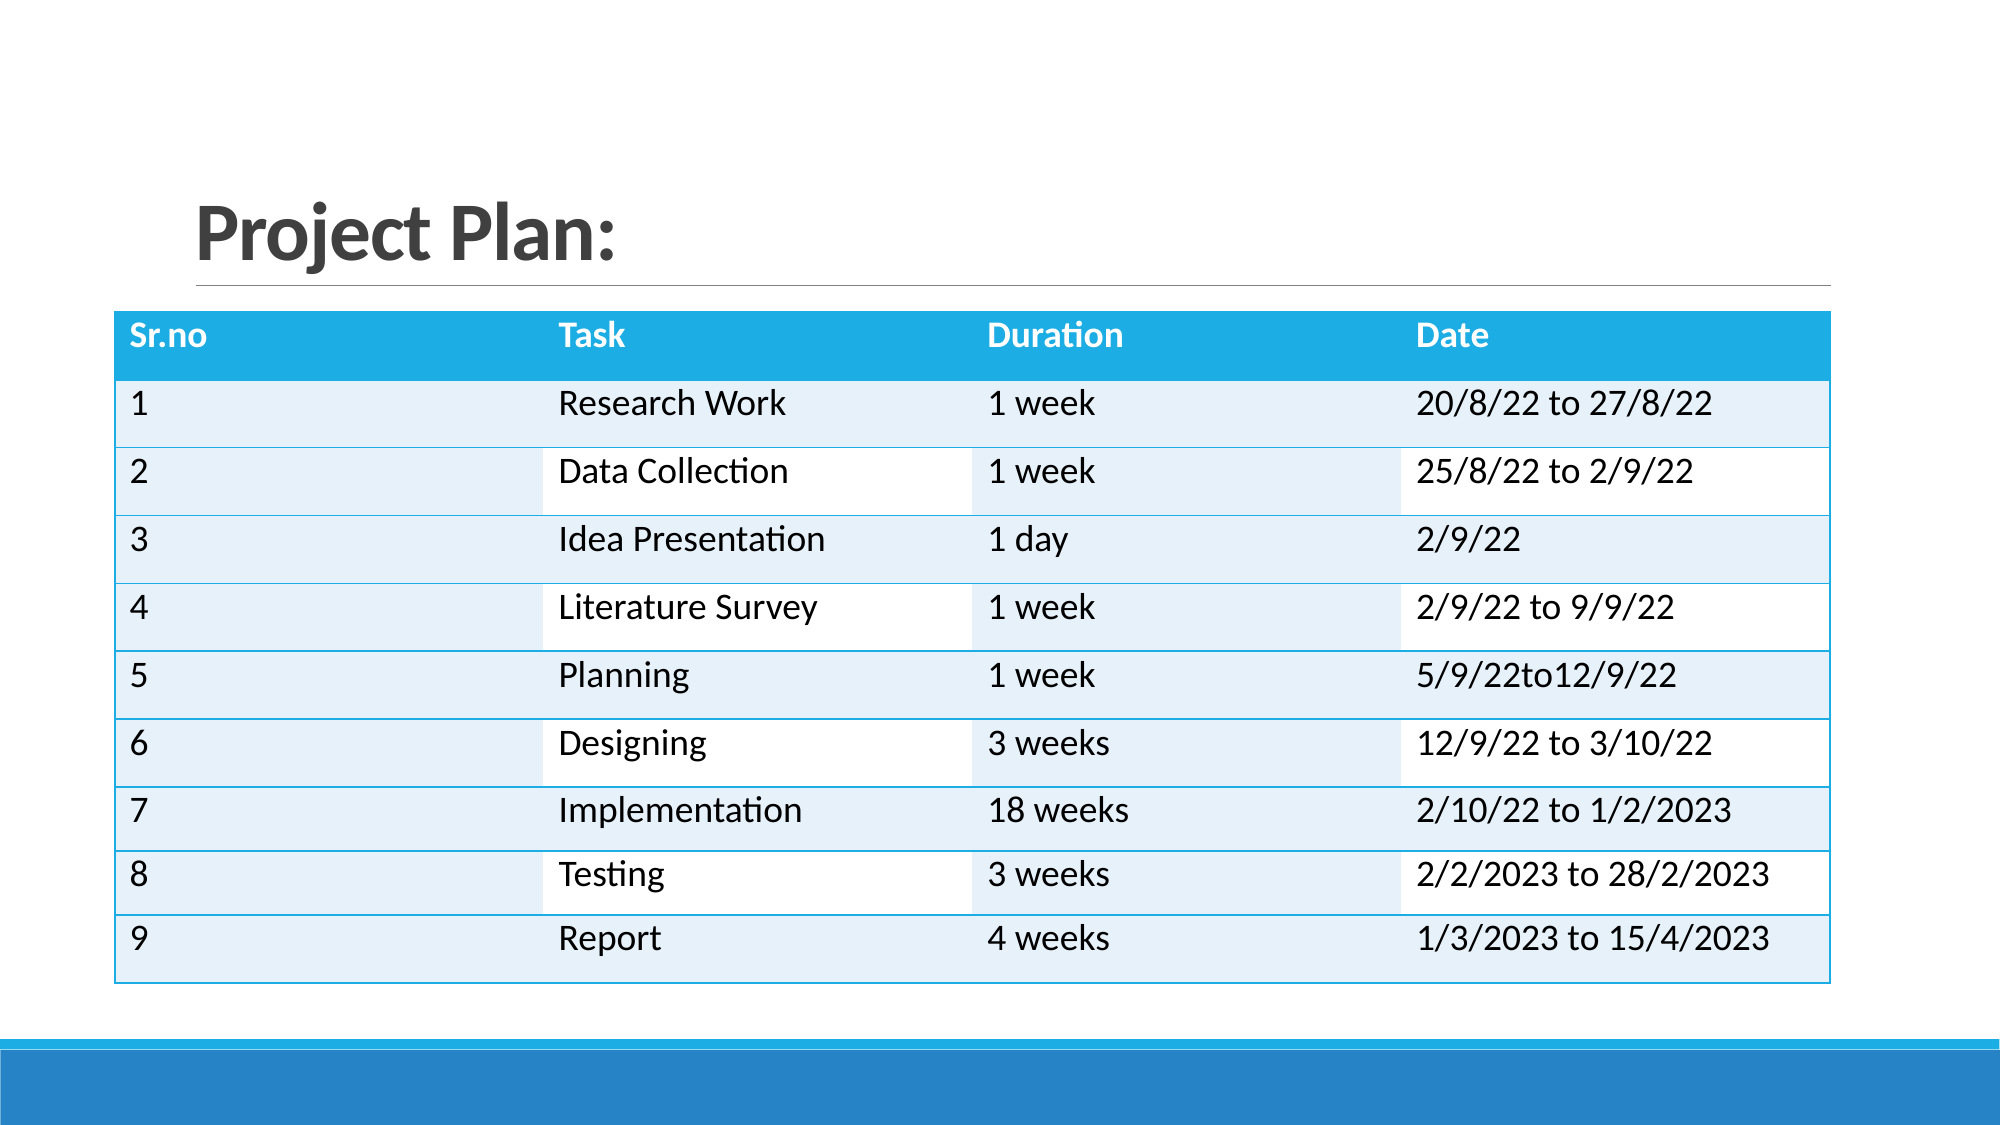

# Project Plan:
| Sr.no | Task | Duration | Date |
| --- | --- | --- | --- |
| 1 | Research Work | 1 week | 20/8/22 to 27/8/22 |
| 2 | Data Collection | 1 week | 25/8/22 to 2/9/22 |
| 3 | Idea Presentation | 1 day | 2/9/22 |
| 4 | Literature Survey | 1 week | 2/9/22 to 9/9/22 |
| 5 | Planning | 1 week | 5/9/22to12/9/22 |
| 6 | Designing | 3 weeks | 12/9/22 to 3/10/22 |
| 7 | Implementation | 18 weeks | 2/10/22 to 1/2/2023 |
| 8 | Testing | 3 weeks | 2/2/2023 to 28/2/2023 |
| 9 | Report | 4 weeks | 1/3/2023 to 15/4/2023 |